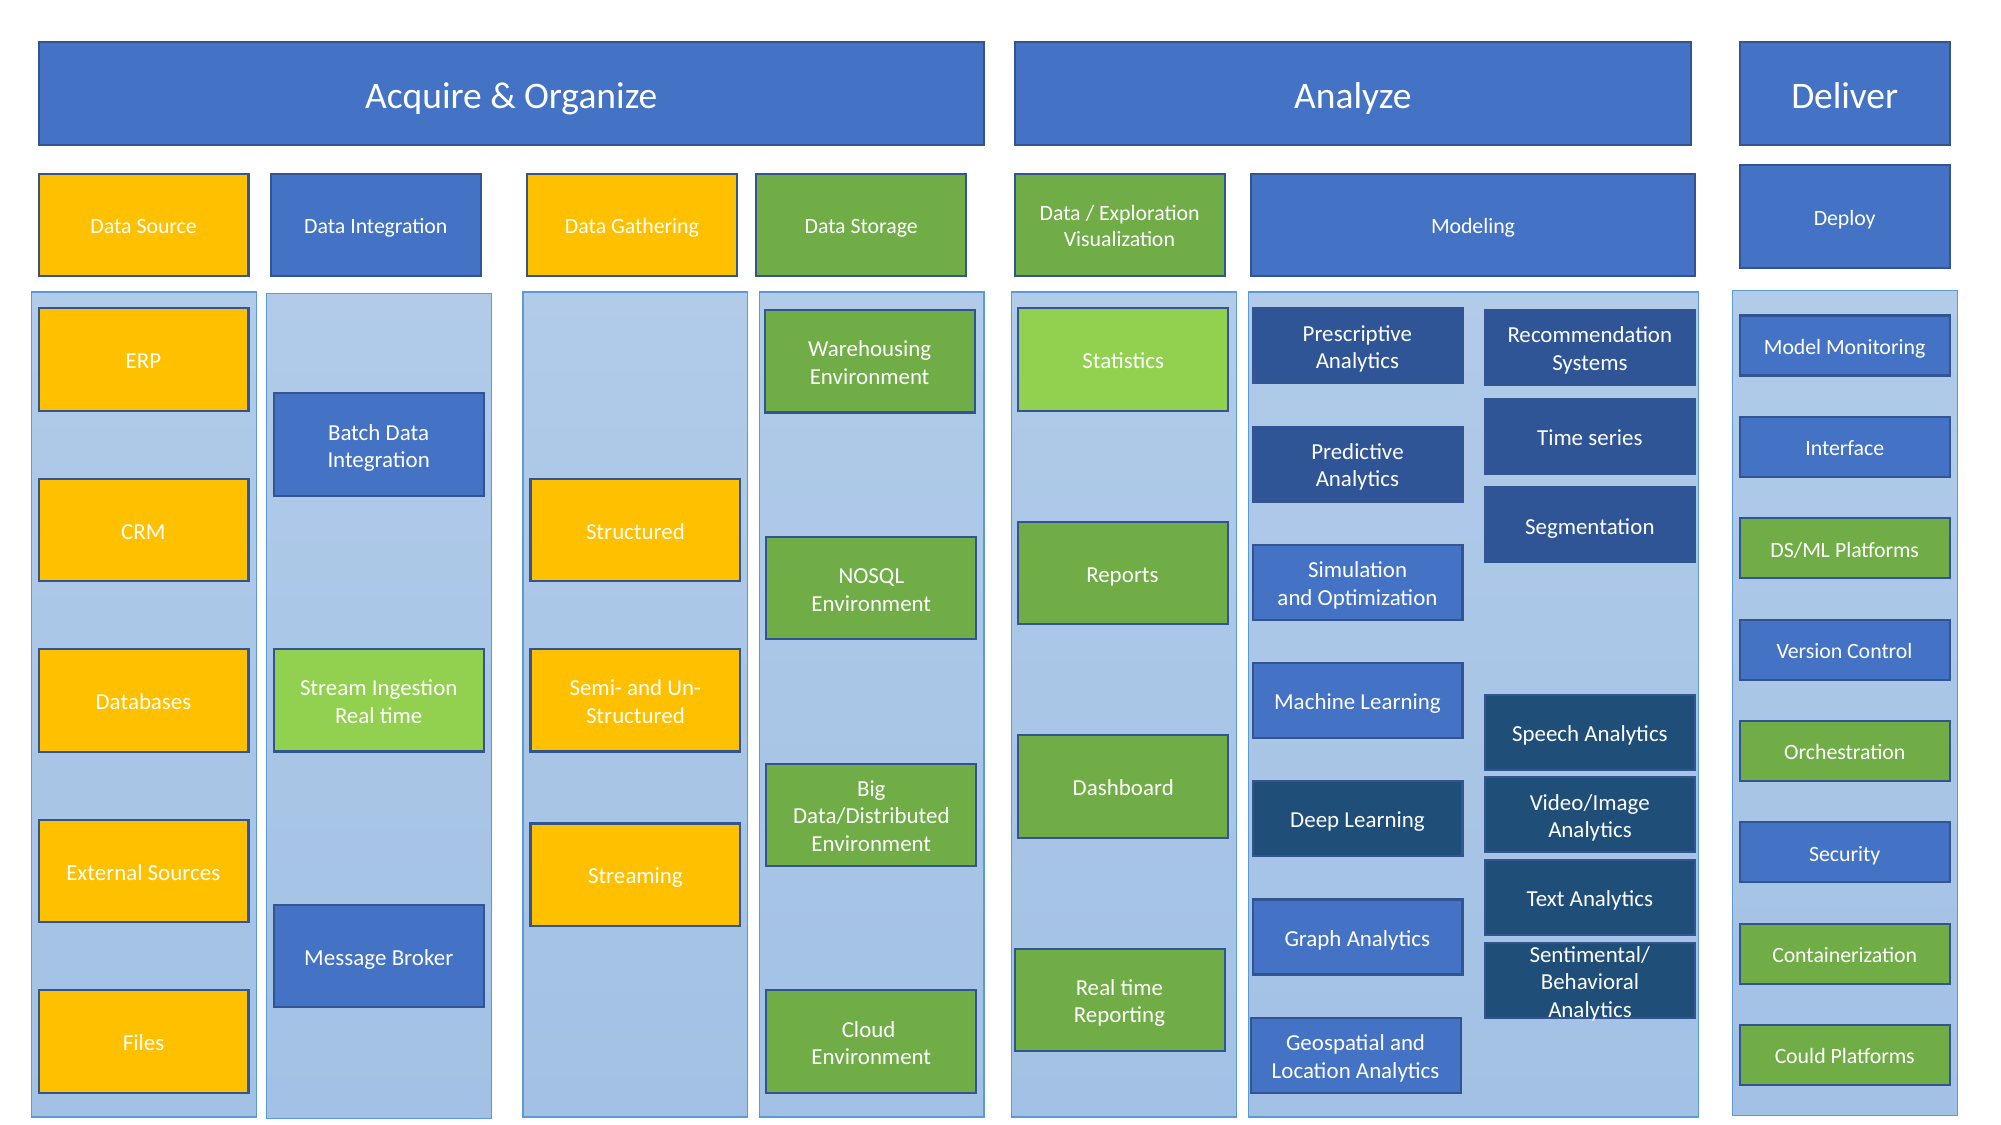

Acquire & Organize
Analyze
Deliver
Deploy
Data Gathering
Data Storage
Data Integration
Data / Exploration
Visualization
Modeling
Data Source

ERP
Statistics
Prescriptive Analytics
Warehousing
Environment
Recommendation Systems
Model Monitoring
Batch Data Integration
Time series
Interface
Predictive Analytics
Structured
CRM
Segmentation
DS/ML Platforms
Reports
NOSQL Environment
Simulation
and Optimization
Version Control
Stream Ingestion Real time
Semi- and Un-Structured
Databases
Machine Learning
Speech Analytics
Orchestration
Dashboard
Big Data/Distributed Environment
Video/Image Analytics
Deep Learning
External Sources
Security
Streaming
Text Analytics
Graph Analytics
Message Broker
Containerization
Sentimental/ Behavioral Analytics
Real time Reporting
Files
Cloud
Environment
Geospatial and
Location Analytics
Could Platforms